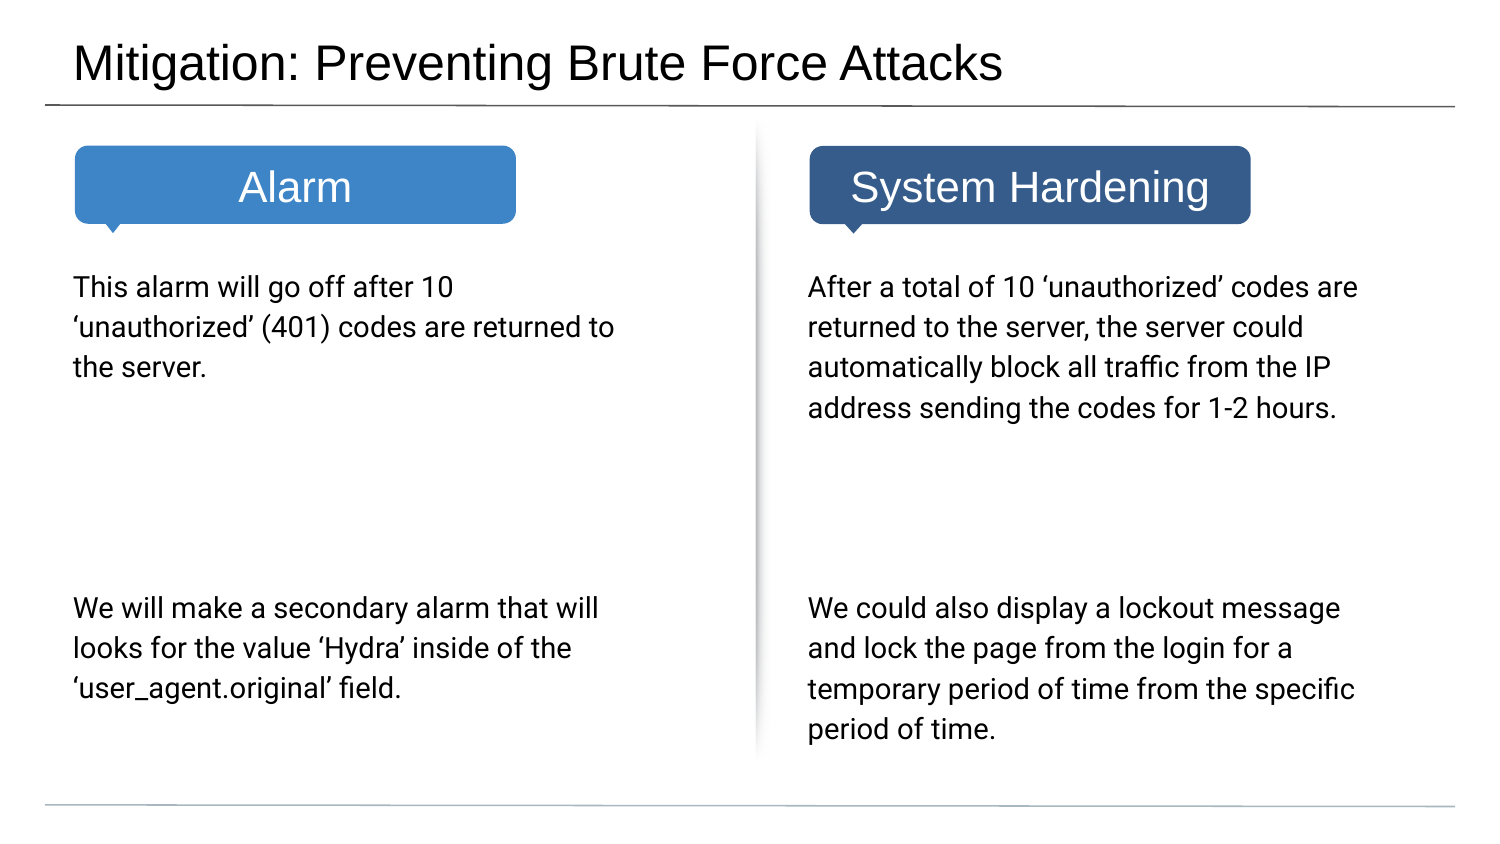

# Mitigation: Preventing Brute Force Attacks
This alarm will go off after 10 ‘unauthorized’ (401) codes are returned to the server.

We will make a secondary alarm that will looks for the value ‘Hydra’ inside of the ‘user_agent.original’ field.

After a total of 10 ‘unauthorized’ codes are returned to the server, the server could automatically block all traffic from the IP address sending the codes for 1-2 hours.

We could also display a lockout message and lock the page from the login for a temporary period of time from the specific period of time.